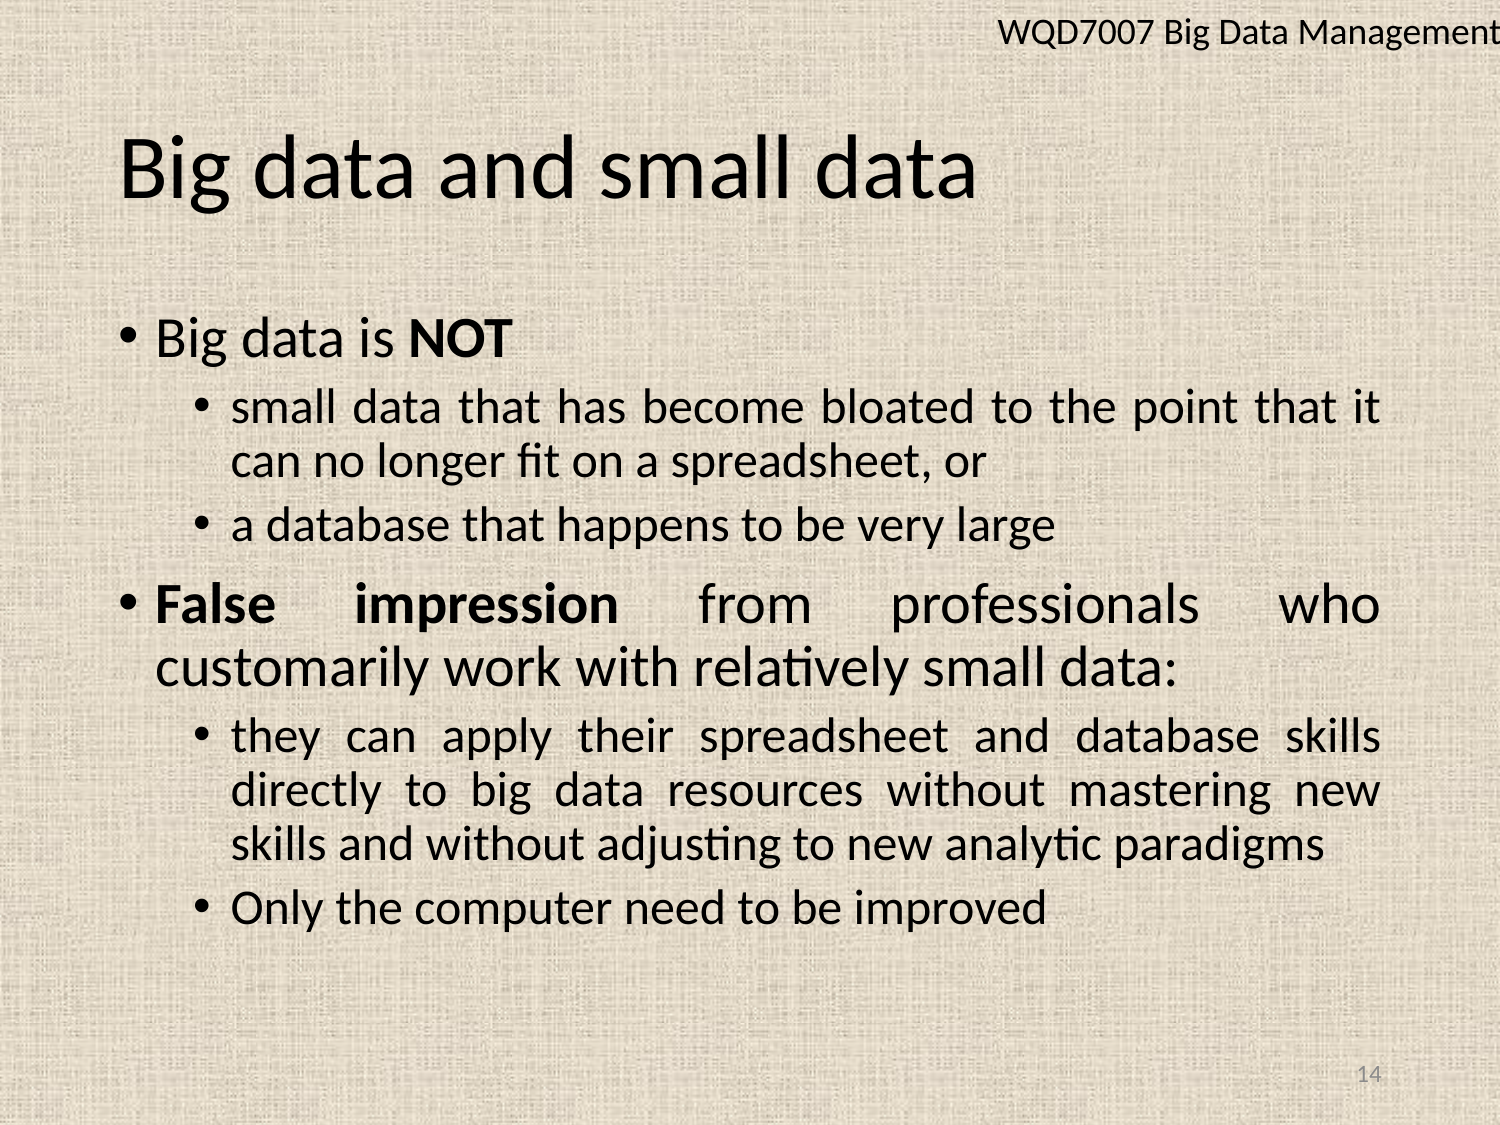

WQD7007 Big Data Management
# Big data and small data
Big data is NOT
small data that has become bloated to the point that it can no longer fit on a spreadsheet, or
a database that happens to be very large
False impression from professionals who customarily work with relatively small data:
they can apply their spreadsheet and database skills directly to big data resources without mastering new skills and without adjusting to new analytic paradigms
Only the computer need to be improved

14